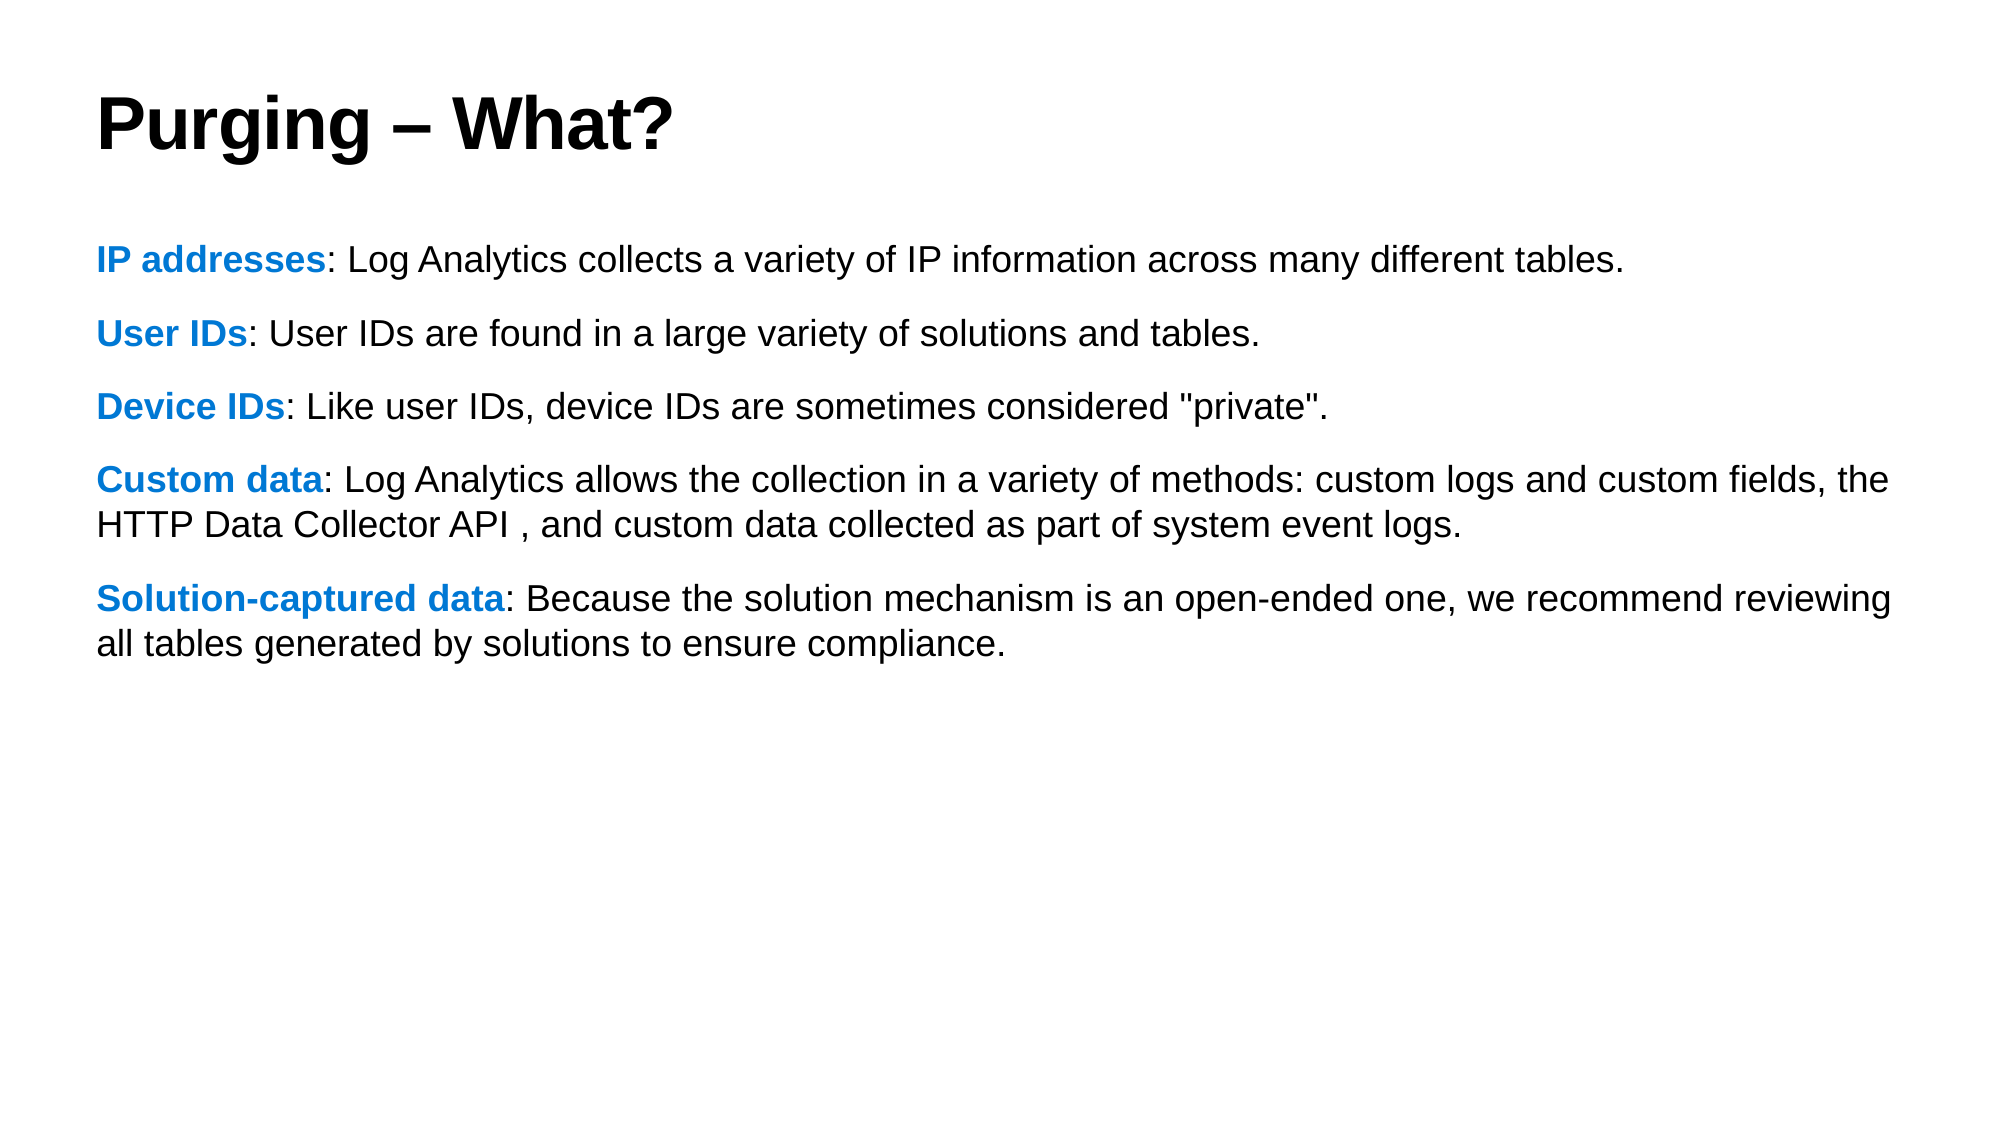

# Purging – What?
IP addresses: Log Analytics collects a variety of IP information across many different tables.
User IDs: User IDs are found in a large variety of solutions and tables.
Device IDs: Like user IDs, device IDs are sometimes considered "private".
Custom data: Log Analytics allows the collection in a variety of methods: custom logs and custom fields, the HTTP Data Collector API , and custom data collected as part of system event logs.
Solution-captured data: Because the solution mechanism is an open-ended one, we recommend reviewing all tables generated by solutions to ensure compliance.